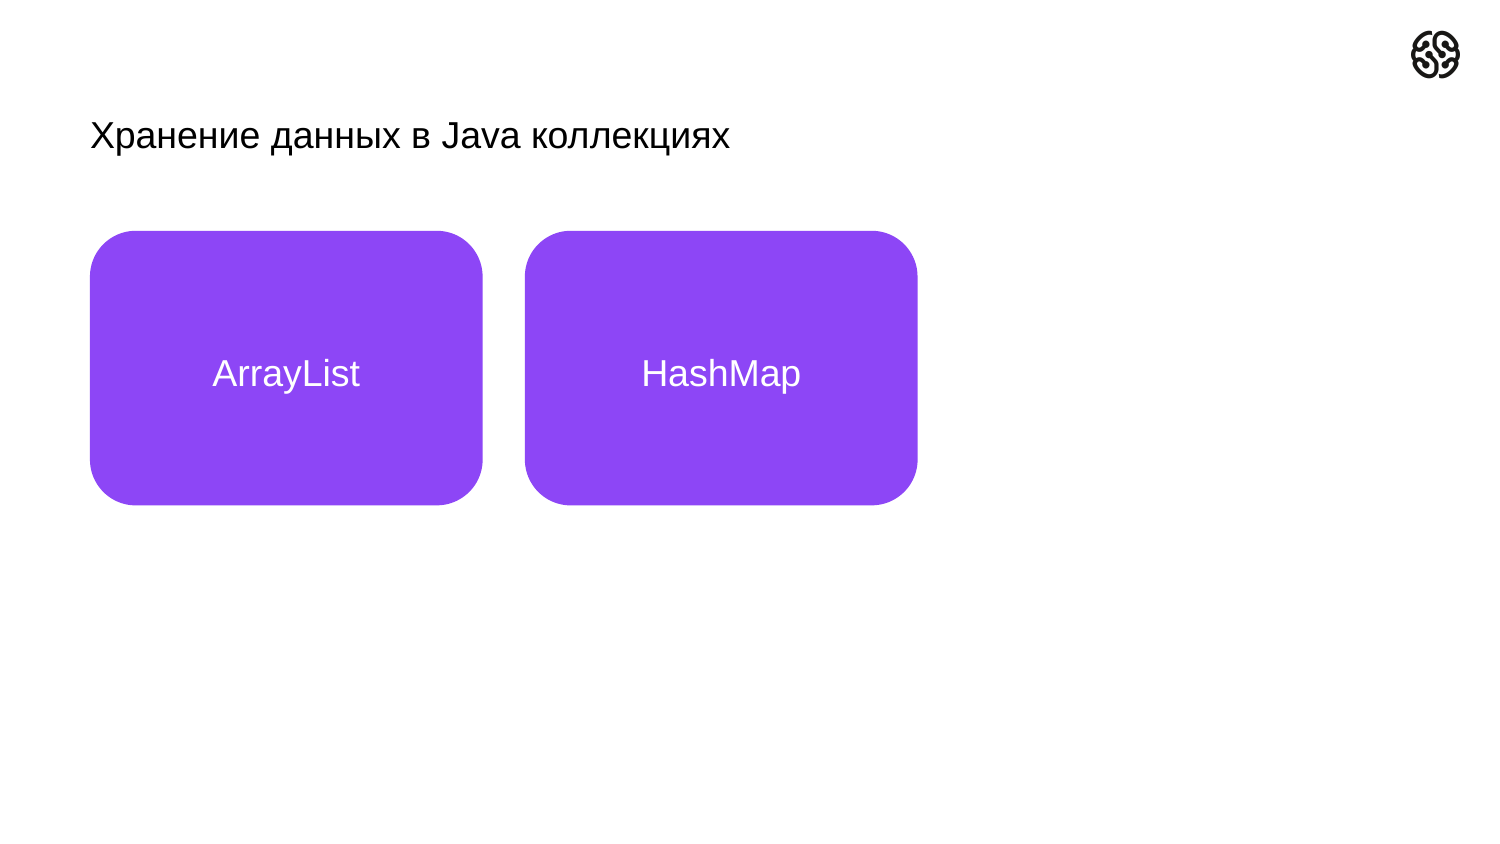

Хранение данных в Java коллекциях

ArrayList
HashMap